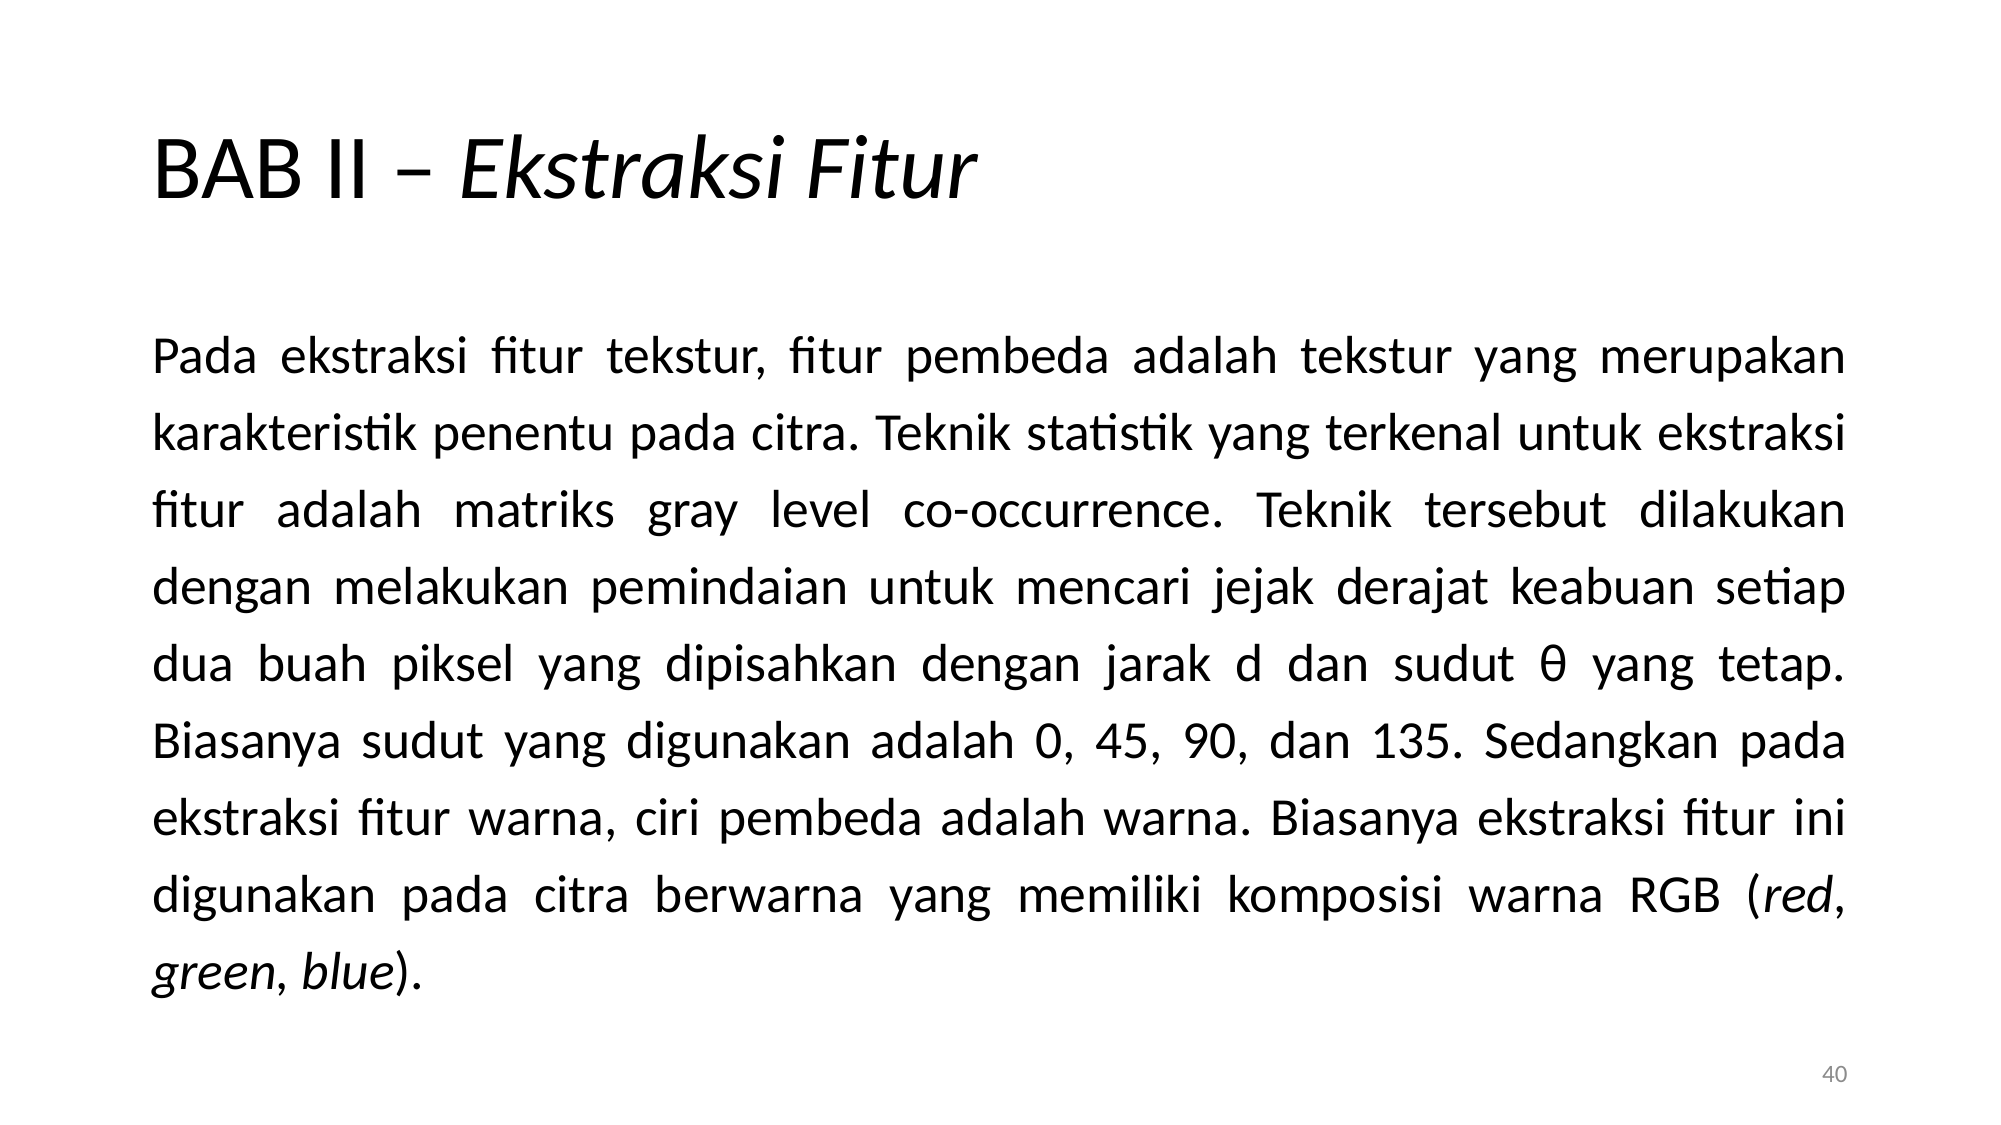

BAB II – Ekstraksi Fitur
Pada ekstraksi ﬁtur tekstur, ﬁtur pembeda adalah tekstur yang merupakan karakteristik penentu pada citra. Teknik statistik yang terkenal untuk ekstraksi ﬁtur adalah matriks gray level co-occurrence. Teknik tersebut dilakukan dengan melakukan pemindaian untuk mencari jejak derajat keabuan setiap dua buah piksel yang dipisahkan dengan jarak d dan sudut θ yang tetap. Biasanya sudut yang digunakan adalah 0, 45, 90, dan 135. Sedangkan pada ekstraksi ﬁtur warna, ciri pembeda adalah warna. Biasanya ekstraksi ﬁtur ini digunakan pada citra berwarna yang memiliki komposisi warna RGB (red, green, blue).
40